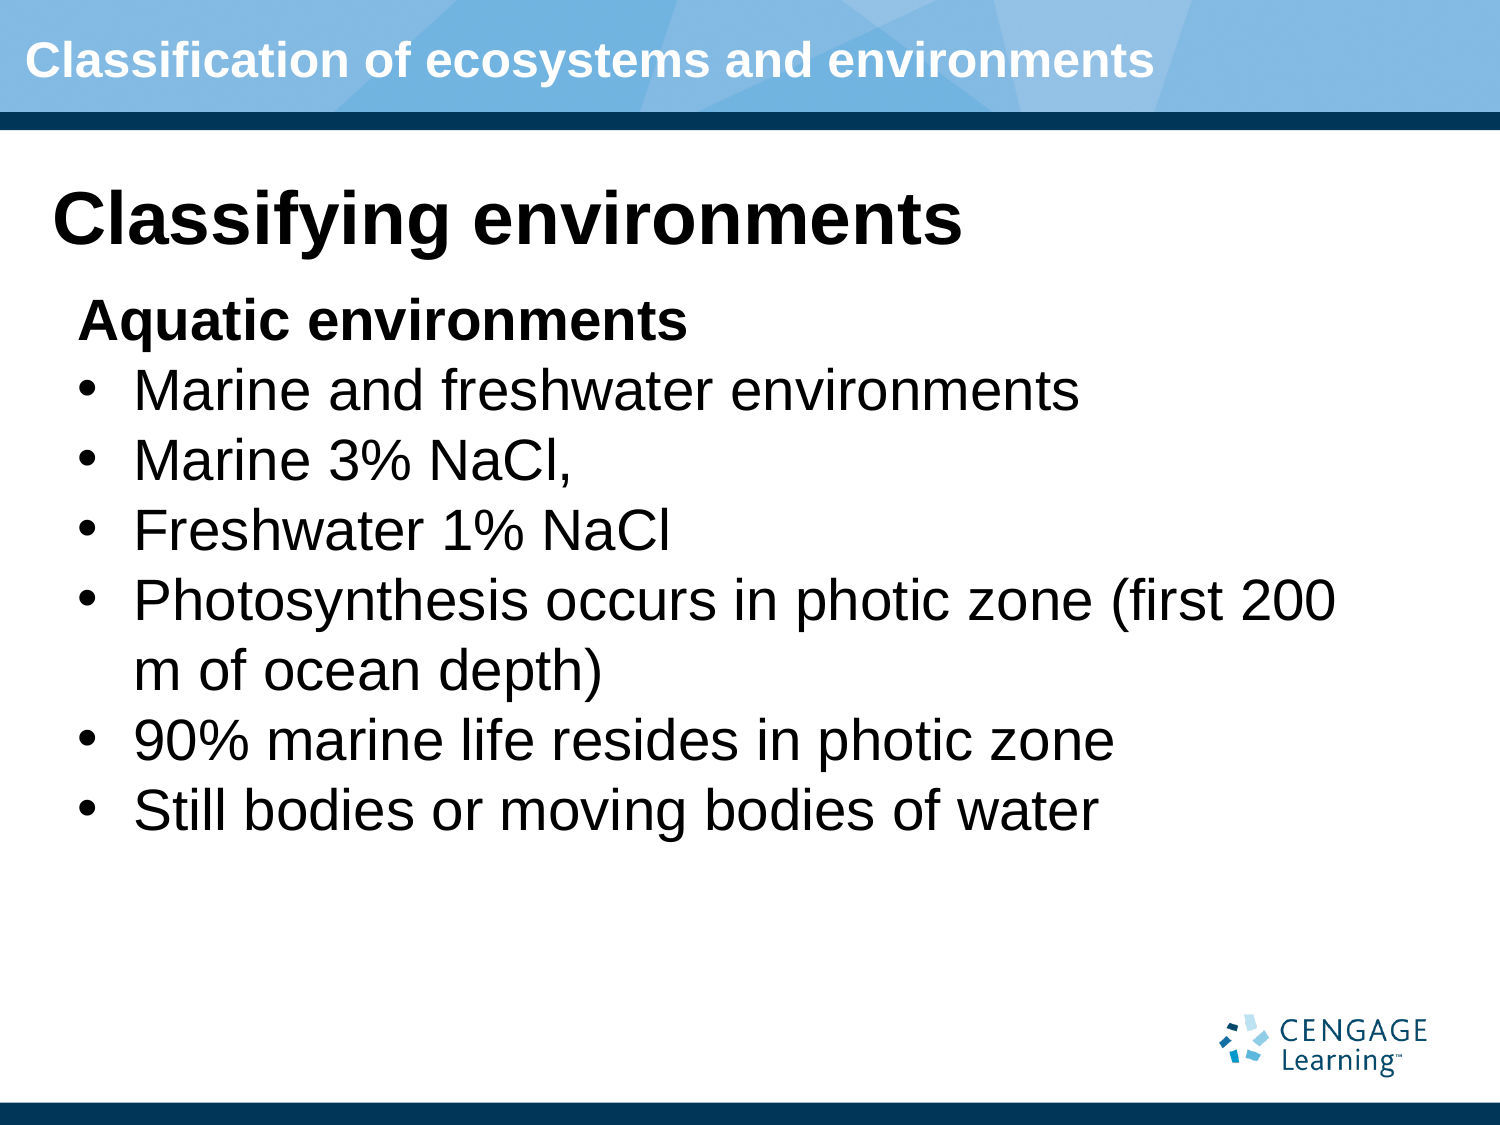

# Classification of ecosystems and environments
Classifying environments
Aquatic environments
Marine and freshwater environments
Marine 3% NaCl,
Freshwater 1% NaCl
Photosynthesis occurs in photic zone (first 200 m of ocean depth)
90% marine life resides in photic zone
Still bodies or moving bodies of water